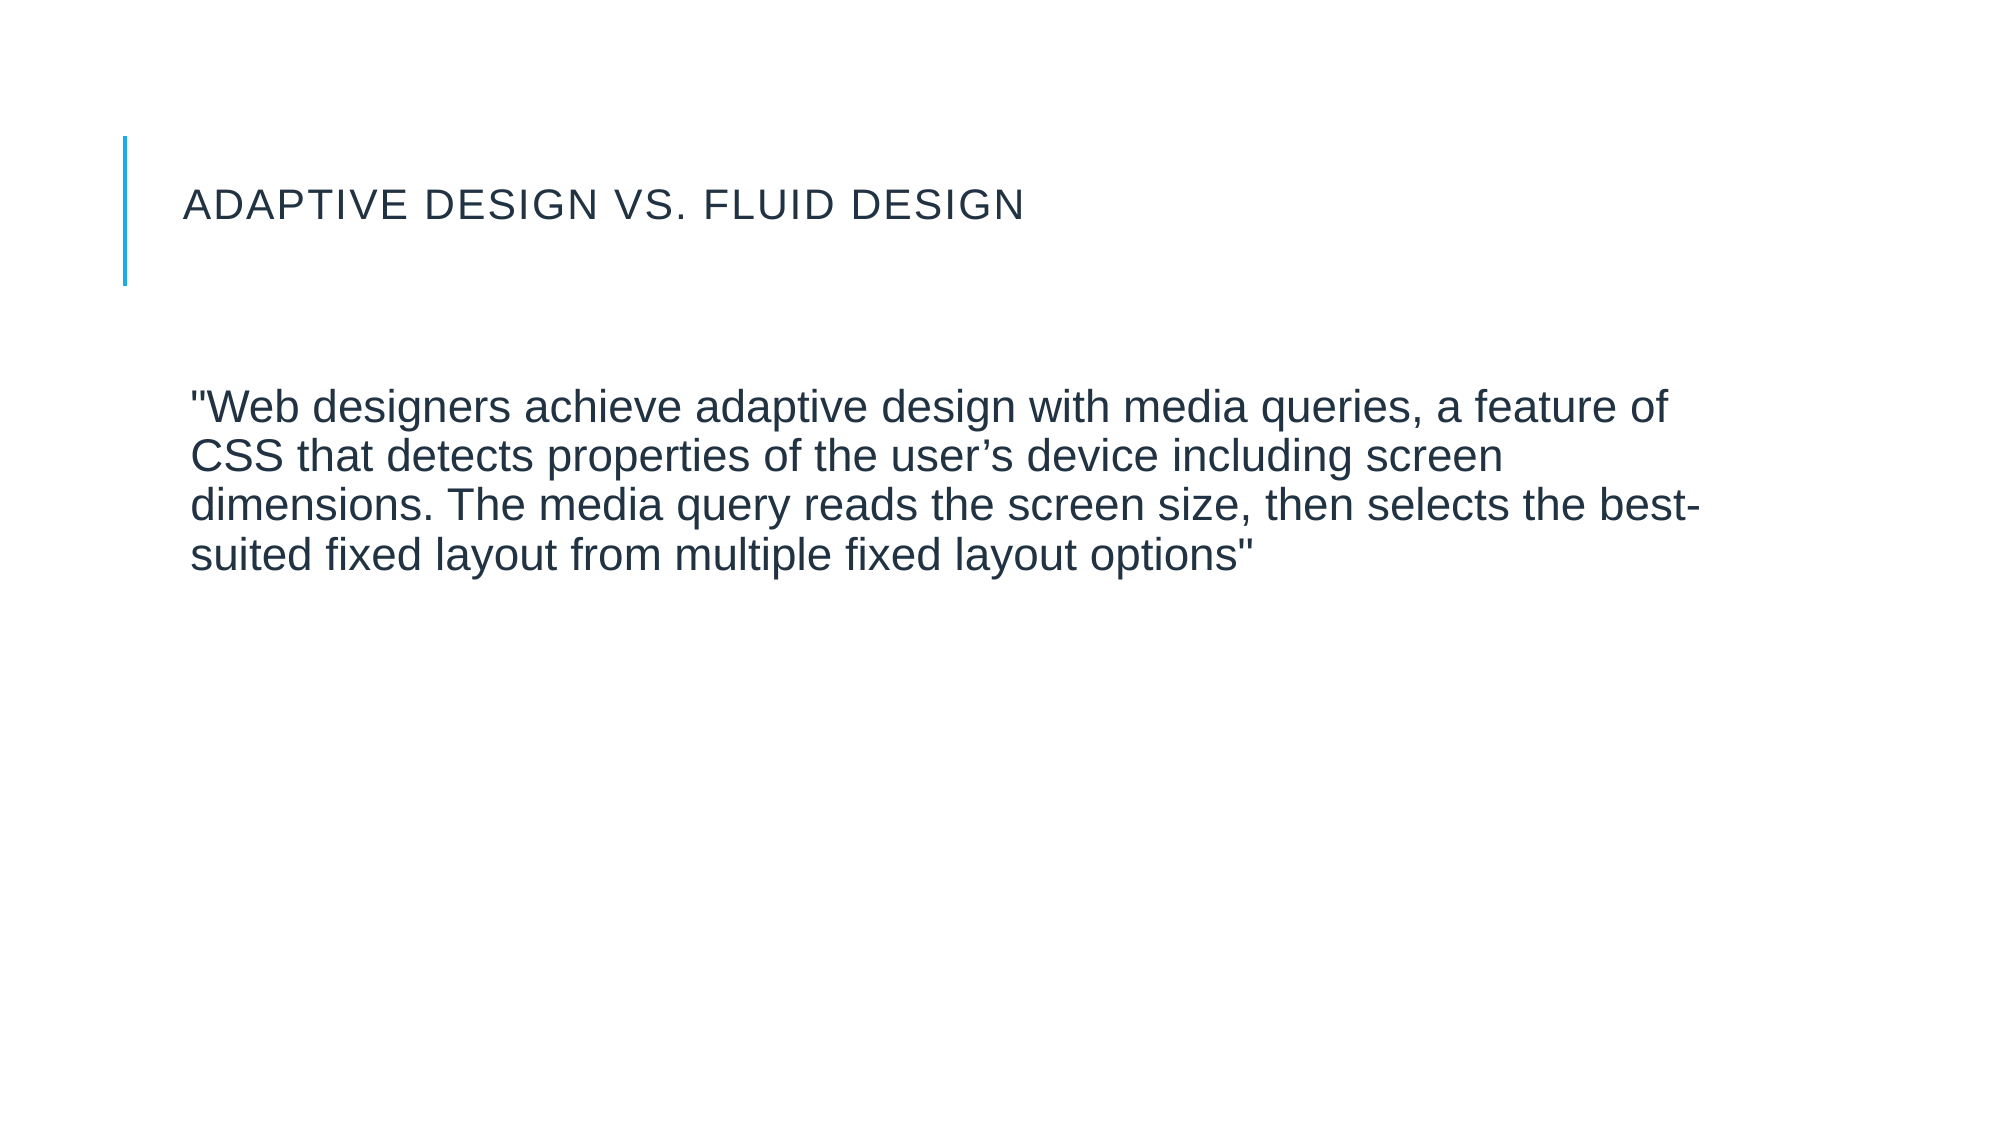

# Adaptive Design vs. Fluid Design
"Web designers achieve adaptive design with media queries, a feature of CSS that detects properties of the user’s device including screen dimensions. The media query reads the screen size, then selects the best-suited fixed layout from multiple fixed layout options"